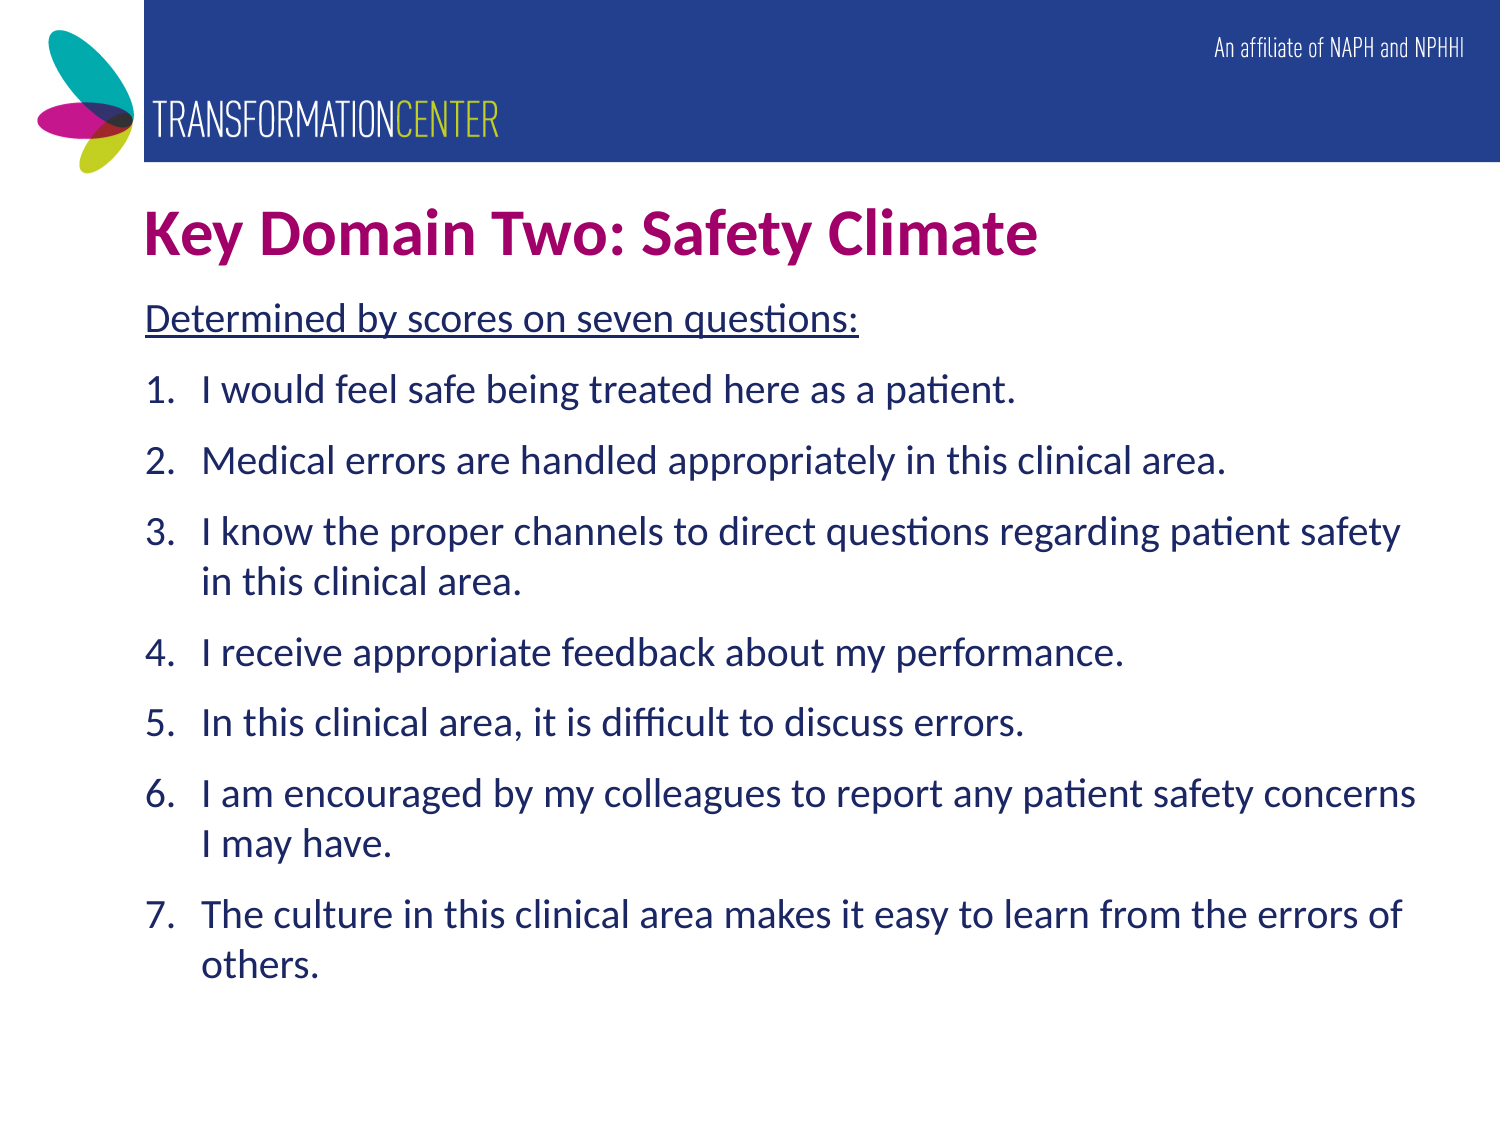

# Key Domain Two: Safety Climate
Determined by scores on seven questions:
I would feel safe being treated here as a patient.
Medical errors are handled appropriately in this clinical area.
I know the proper channels to direct questions regarding patient safety in this clinical area.
I receive appropriate feedback about my performance.
In this clinical area, it is difficult to discuss errors.
I am encouraged by my colleagues to report any patient safety concerns I may have.
The culture in this clinical area makes it easy to learn from the errors of others.